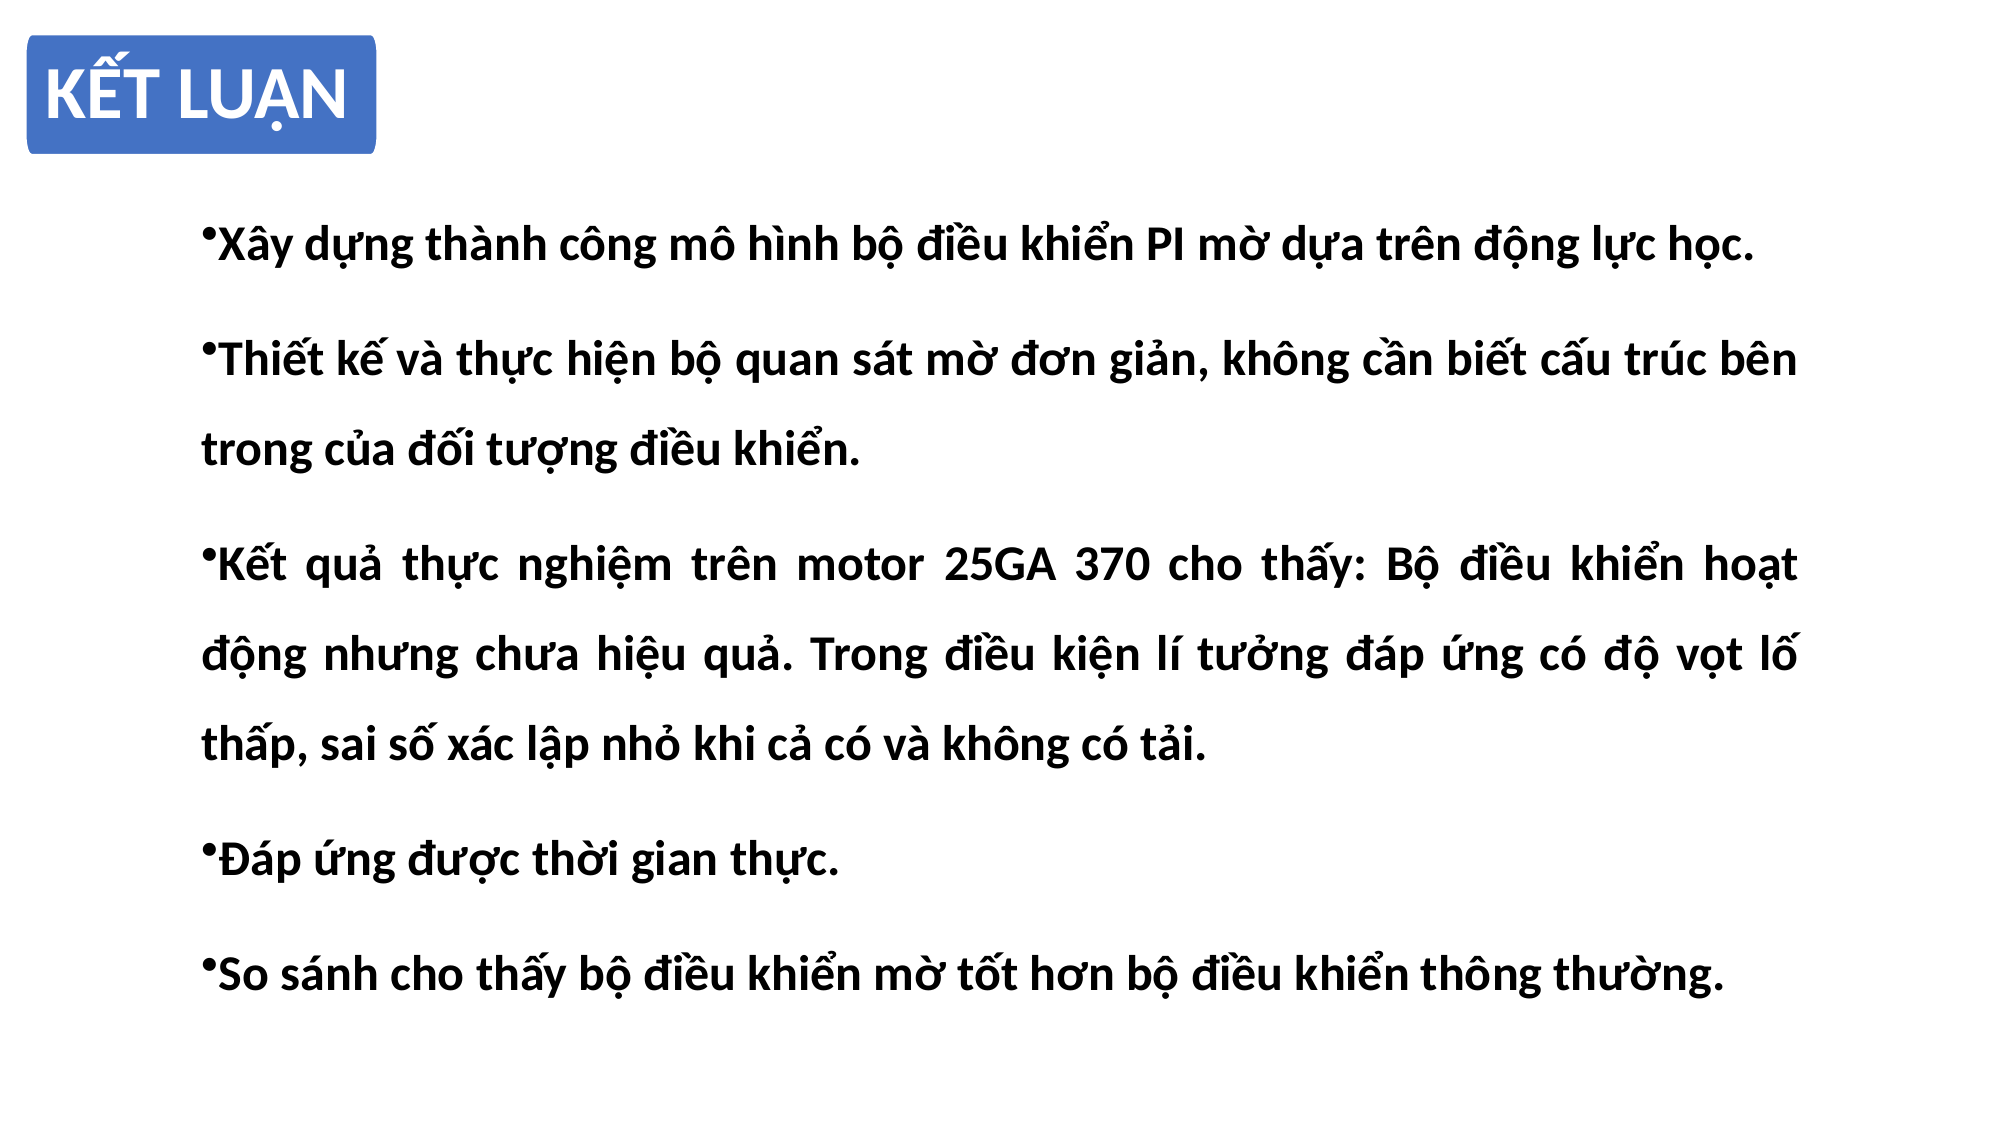

KẾT LUẬN
Xây dựng thành công mô hình bộ điều khiển PI mờ dựa trên động lực học.
Thiết kế và thực hiện bộ quan sát mờ đơn giản, không cần biết cấu trúc bên trong của đối tượng điều khiển.
Kết quả thực nghiệm trên motor 25GA 370 cho thấy: Bộ điều khiển hoạt động nhưng chưa hiệu quả. Trong điều kiện lí tưởng đáp ứng có độ vọt lố thấp, sai số xác lập nhỏ khi cả có và không có tải.
Đáp ứng được thời gian thực.
So sánh cho thấy bộ điều khiển mờ tốt hơn bộ điều khiển thông thường.